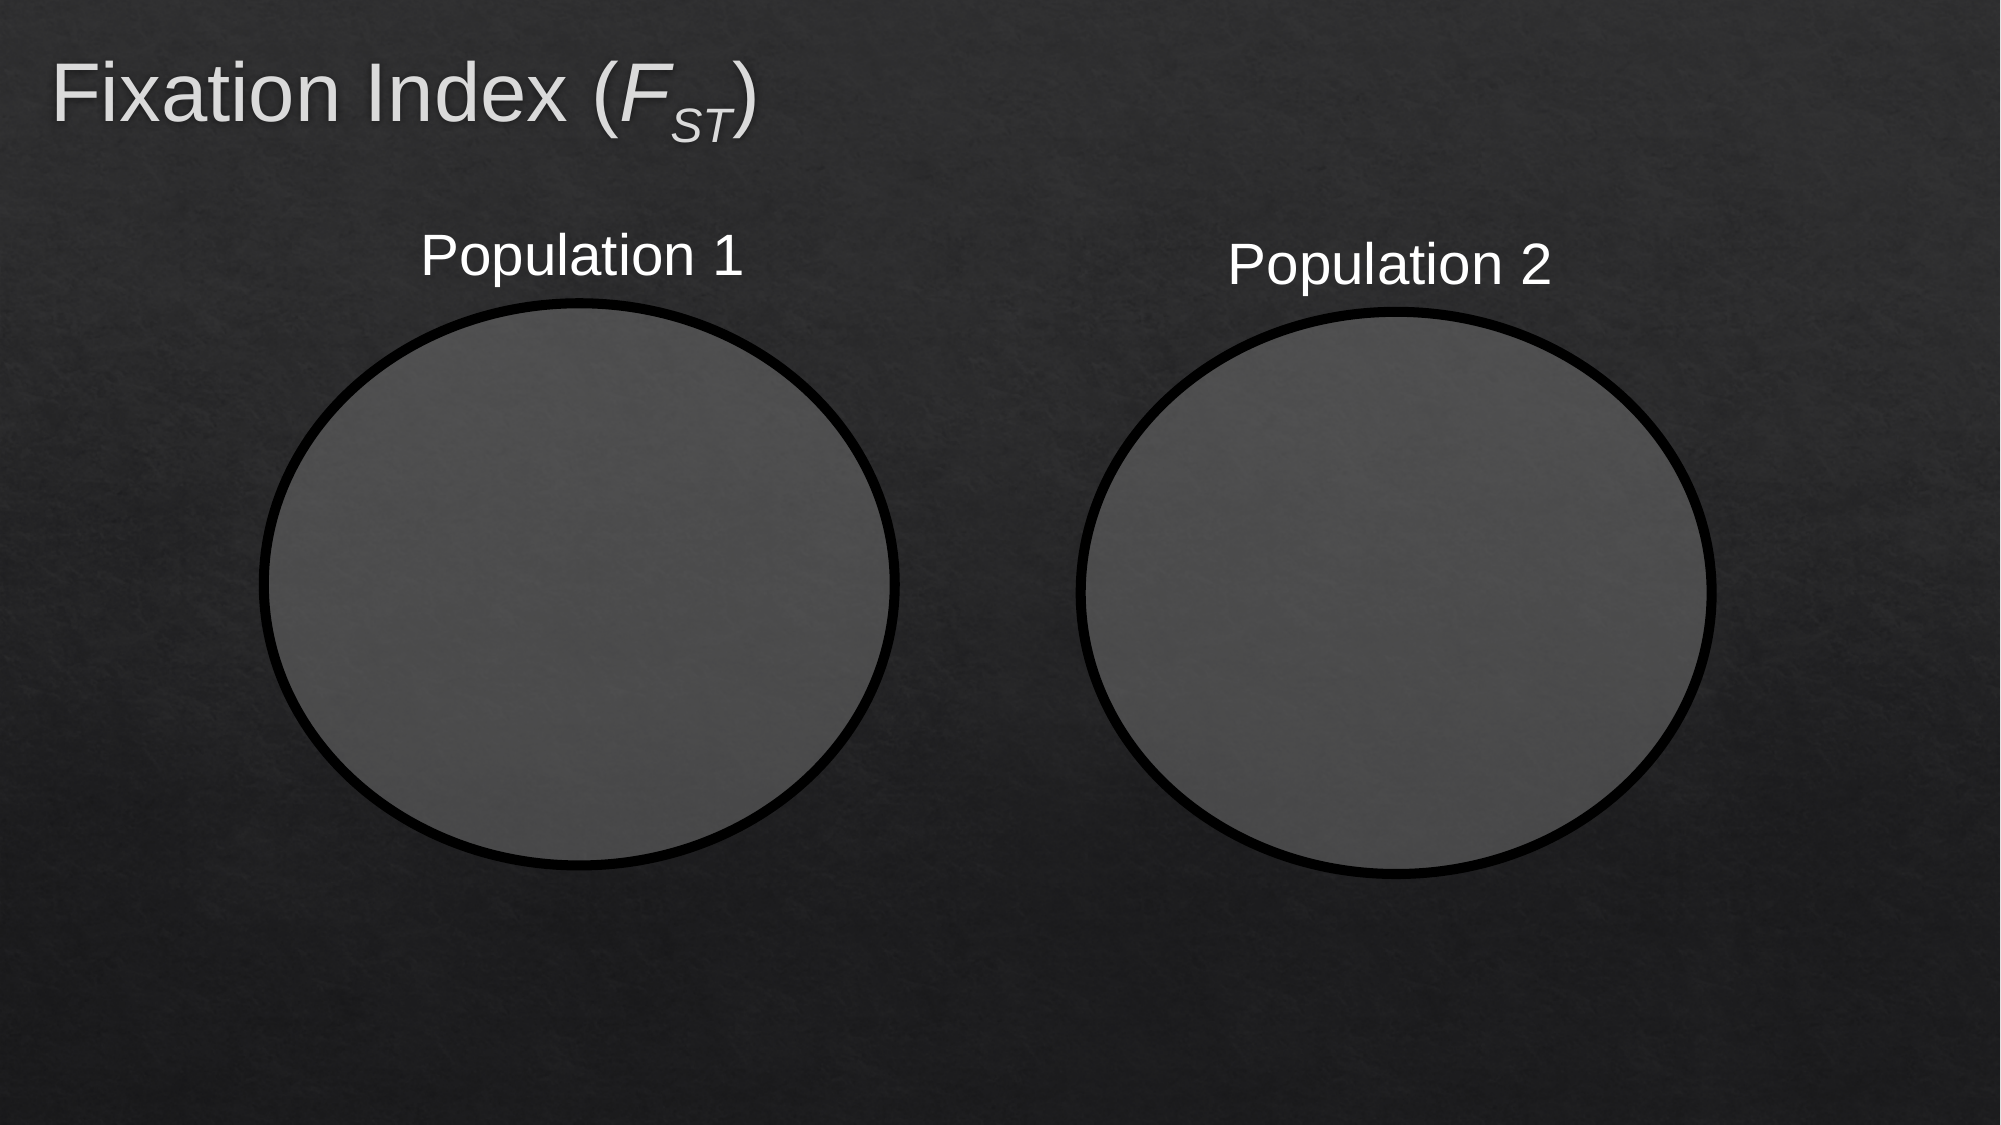

# Fixation Index (FST)
Population 1
Population 2